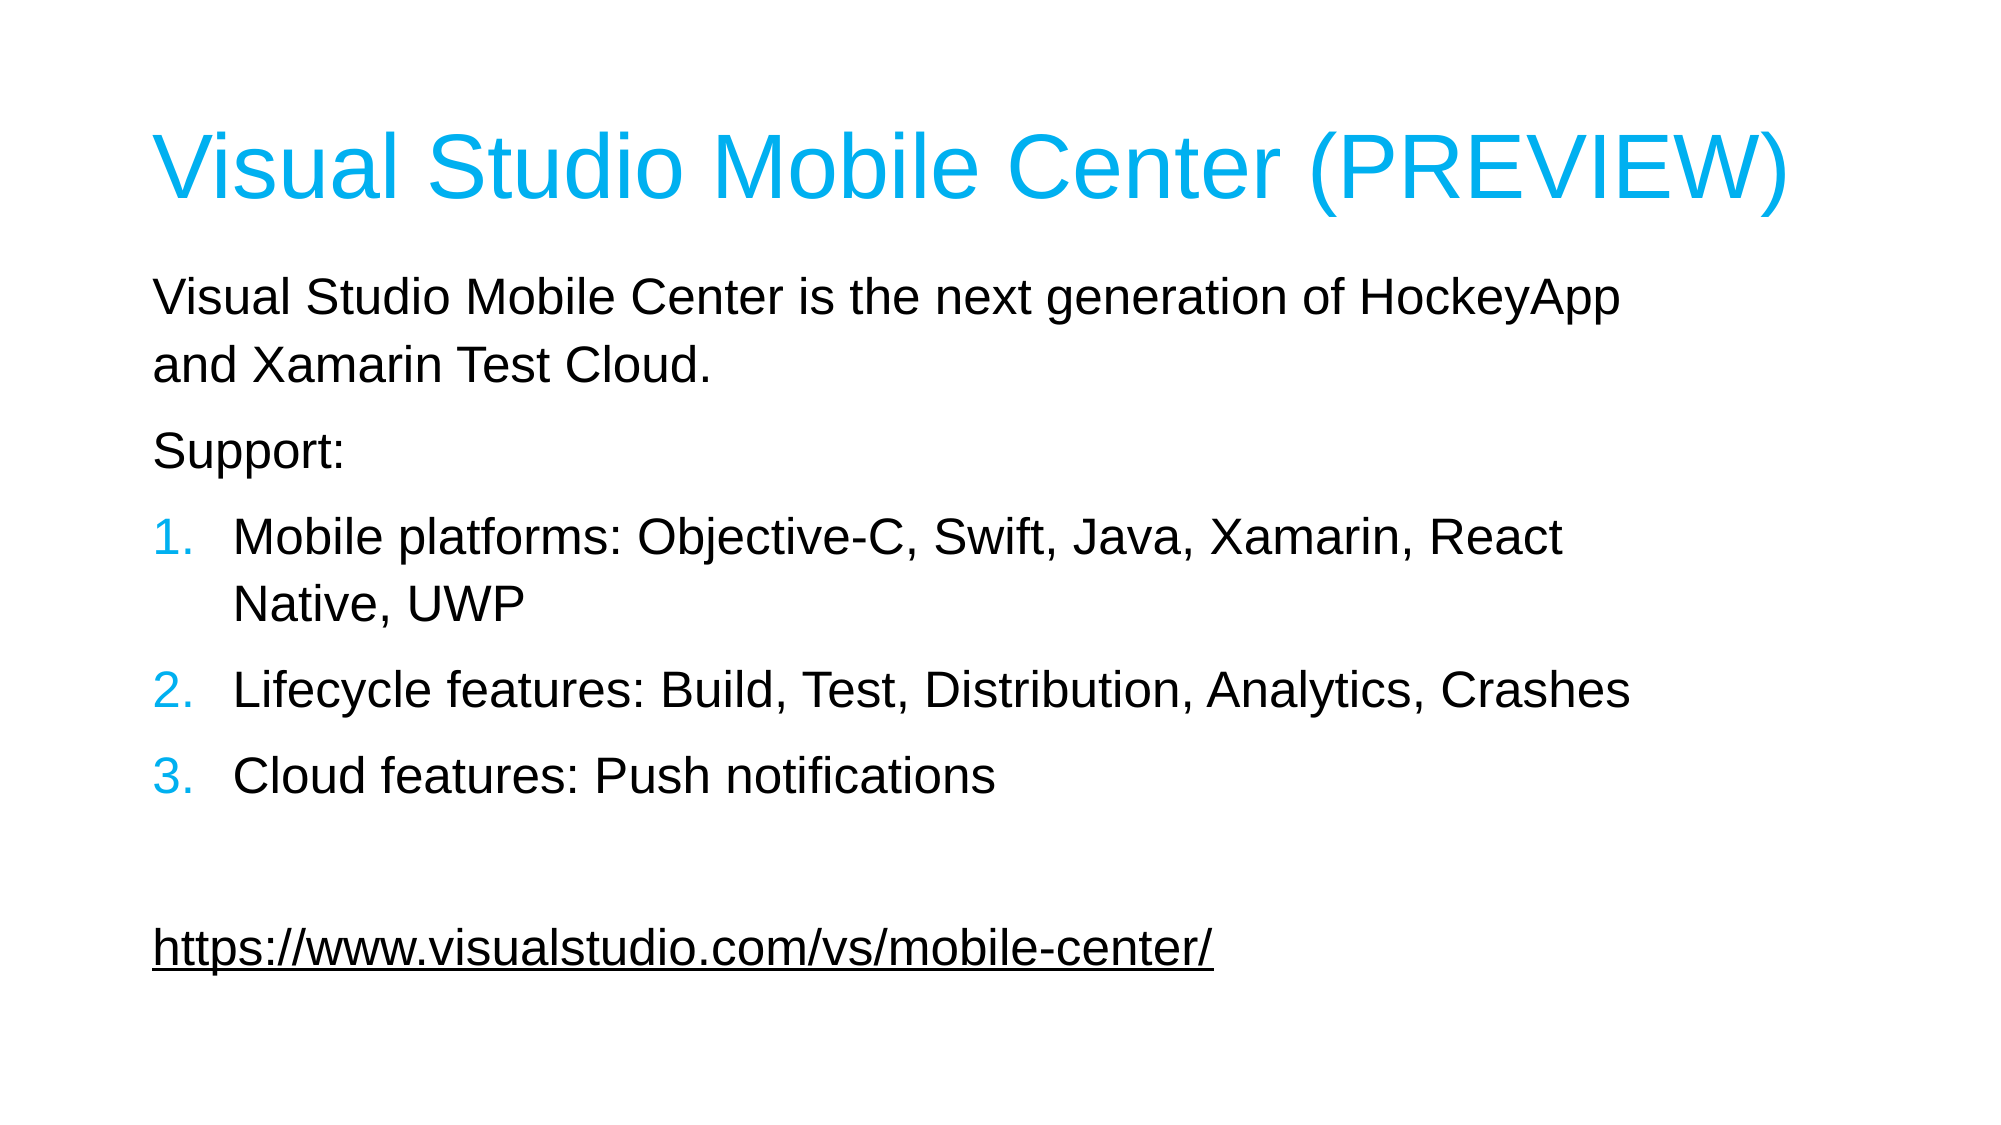

# Visual Studio Mobile Center (PREVIEW)
Visual Studio Mobile Center is the next generation of HockeyApp and Xamarin Test Cloud.
Support:
Mobile platforms: Objective-C, Swift, Java, Xamarin, React Native, UWP
Lifecycle features: Build, Test, Distribution, Analytics, Crashes
Cloud features: Push notifications

https://www.visualstudio.com/vs/mobile-center/